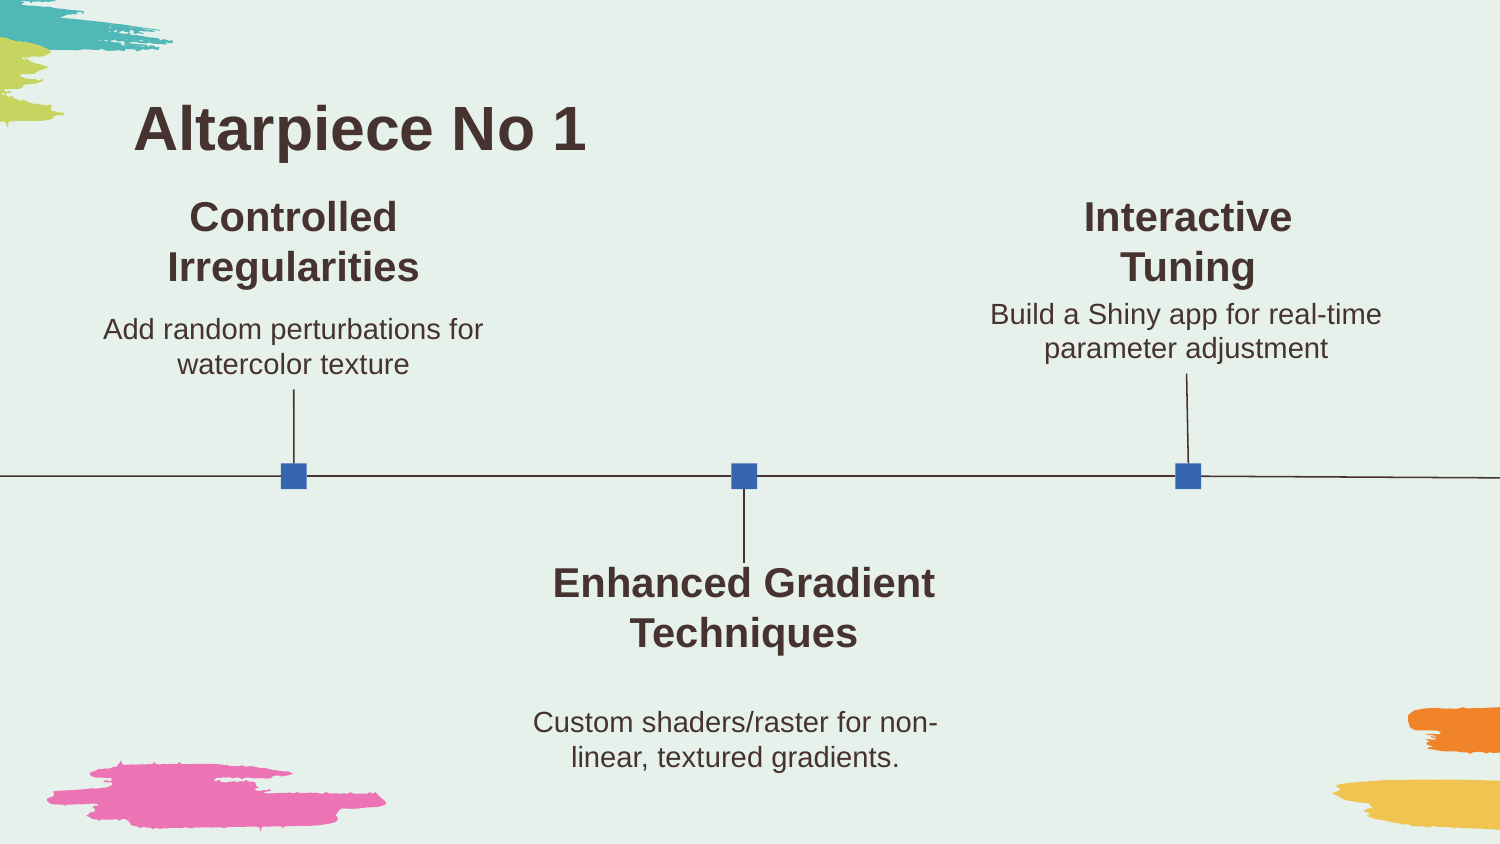

# Altarpiece No 1
Controlled Irregularities
Interactive Tuning
Build a Shiny app for real-time parameter adjustment
Add random perturbations for watercolor texture

Enhanced Gradient Techniques
Custom shaders/raster for non-linear, textured gradients.